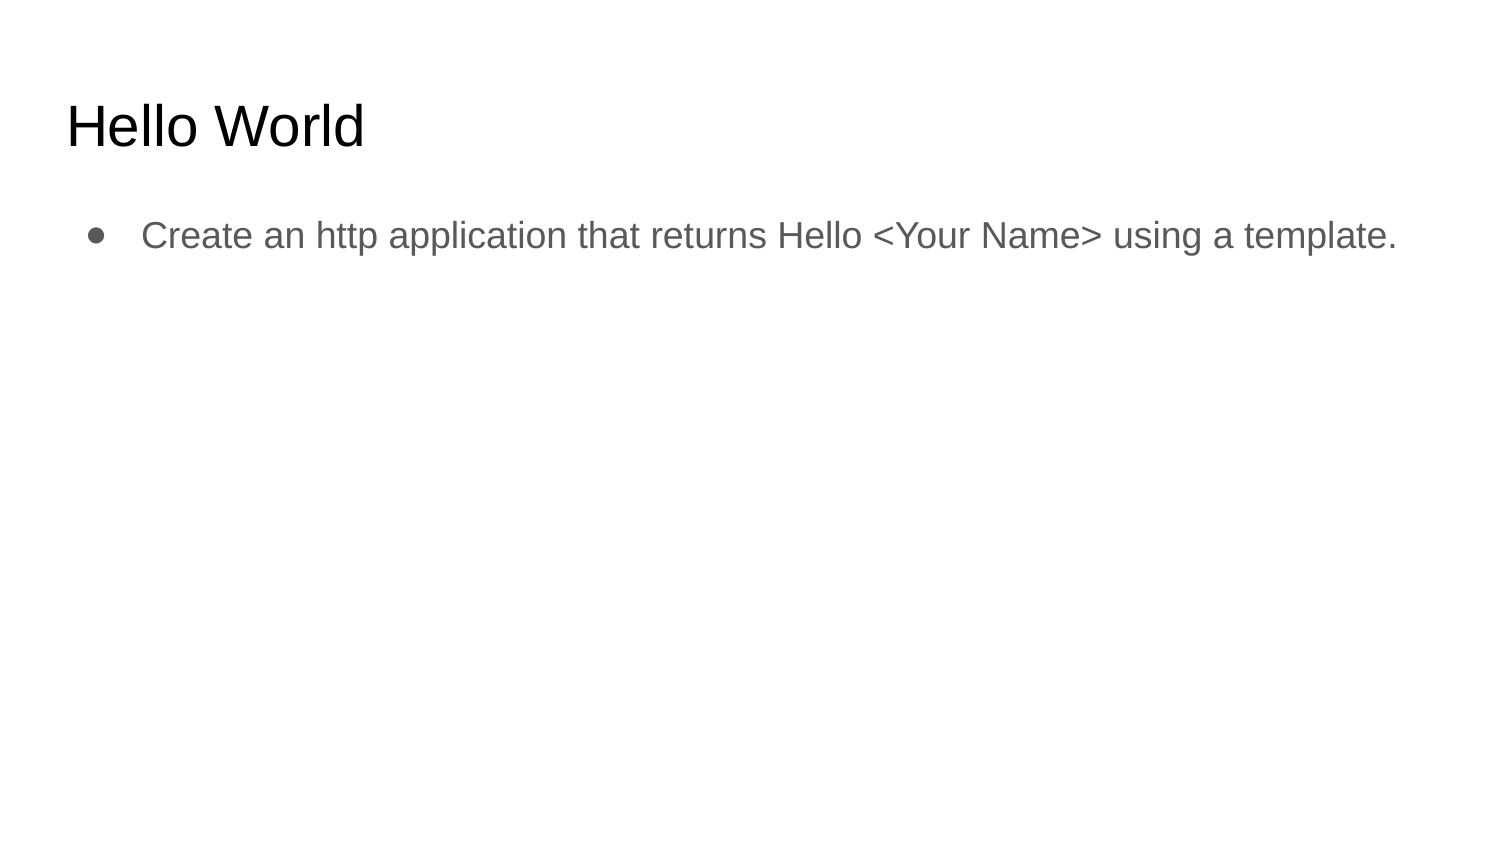

# Hello World
Create an http application that returns Hello <Your Name> using a template.